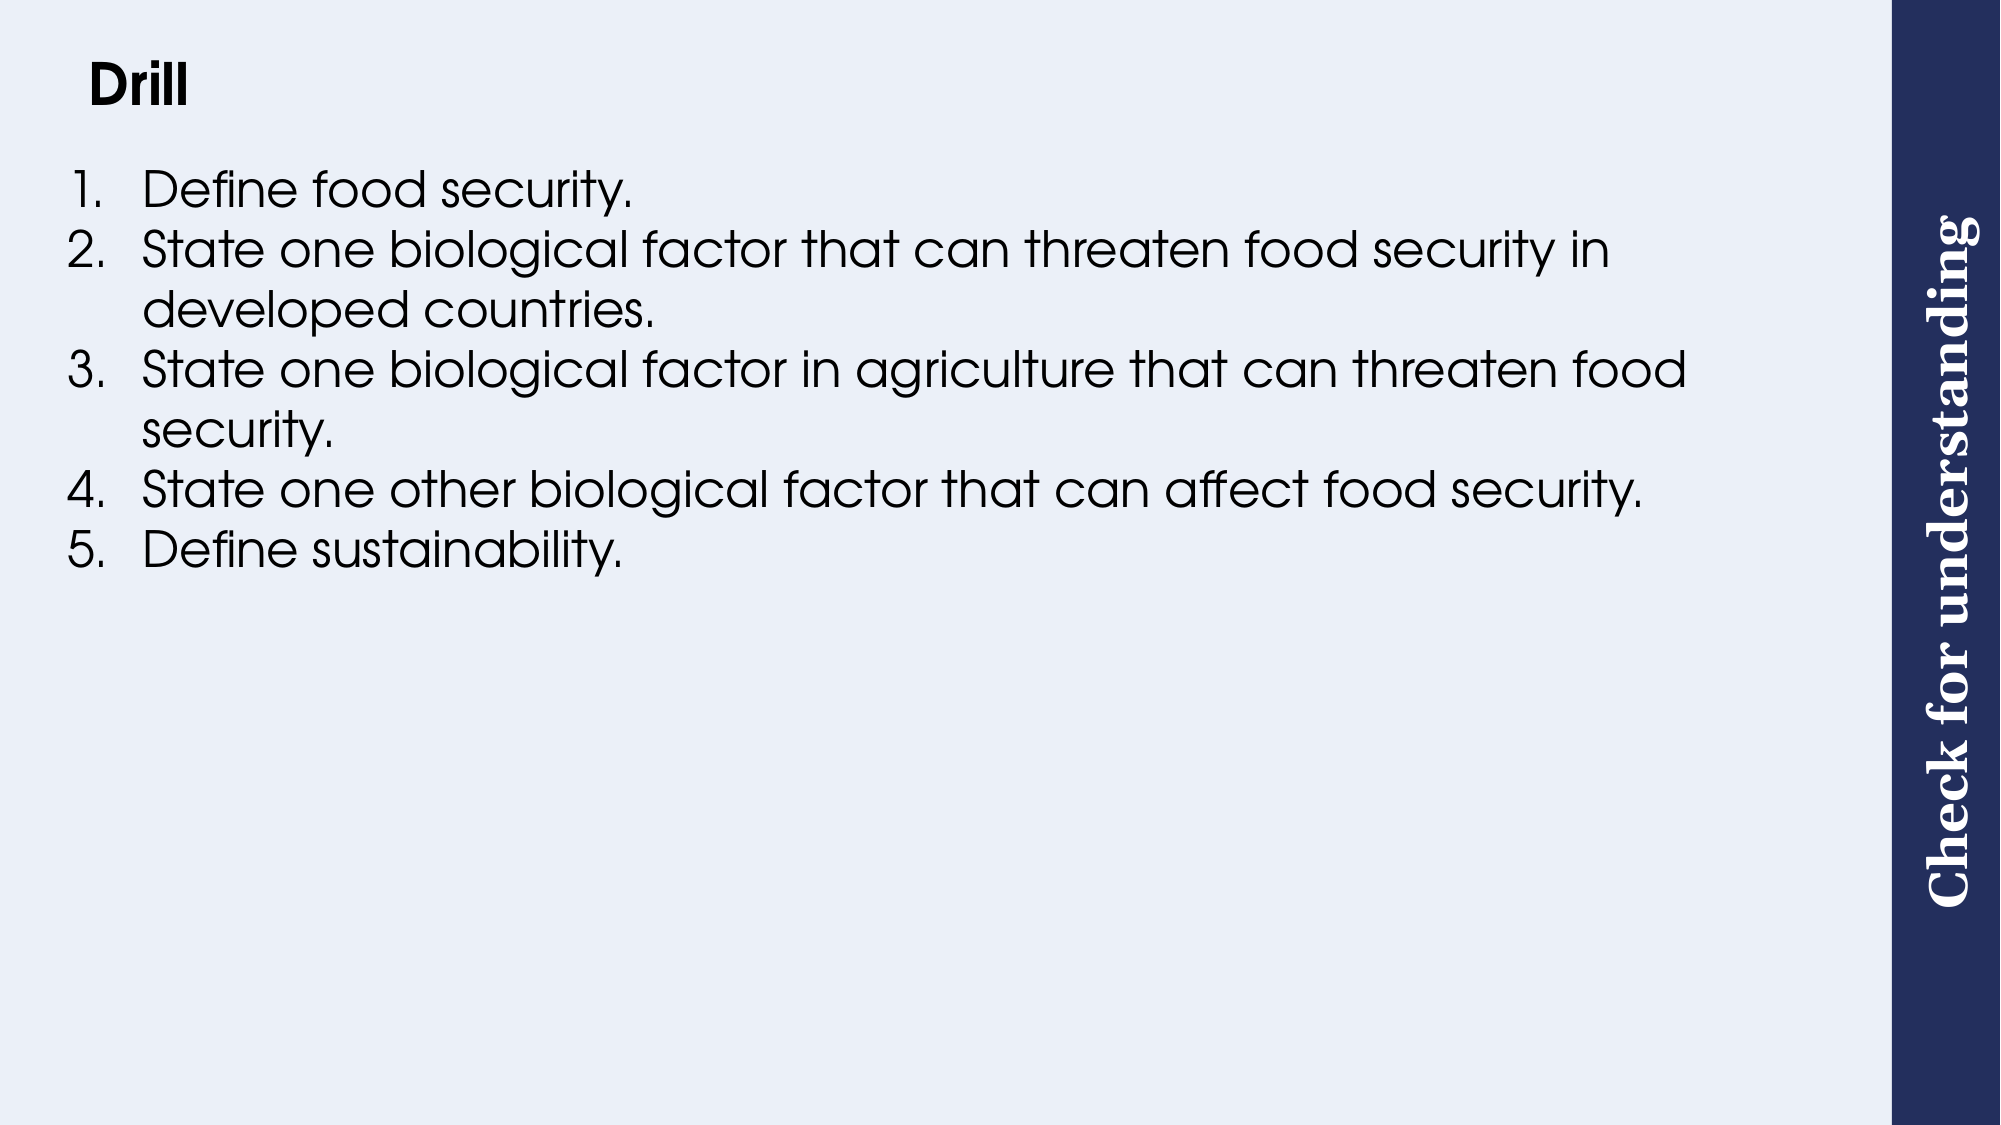

# Drill
Define food security.
State one biological factor that can threaten food security in developed countries.
State one biological factor in agriculture that can threaten food security.
State one other biological factor that can affect food security.
Define sustainability.